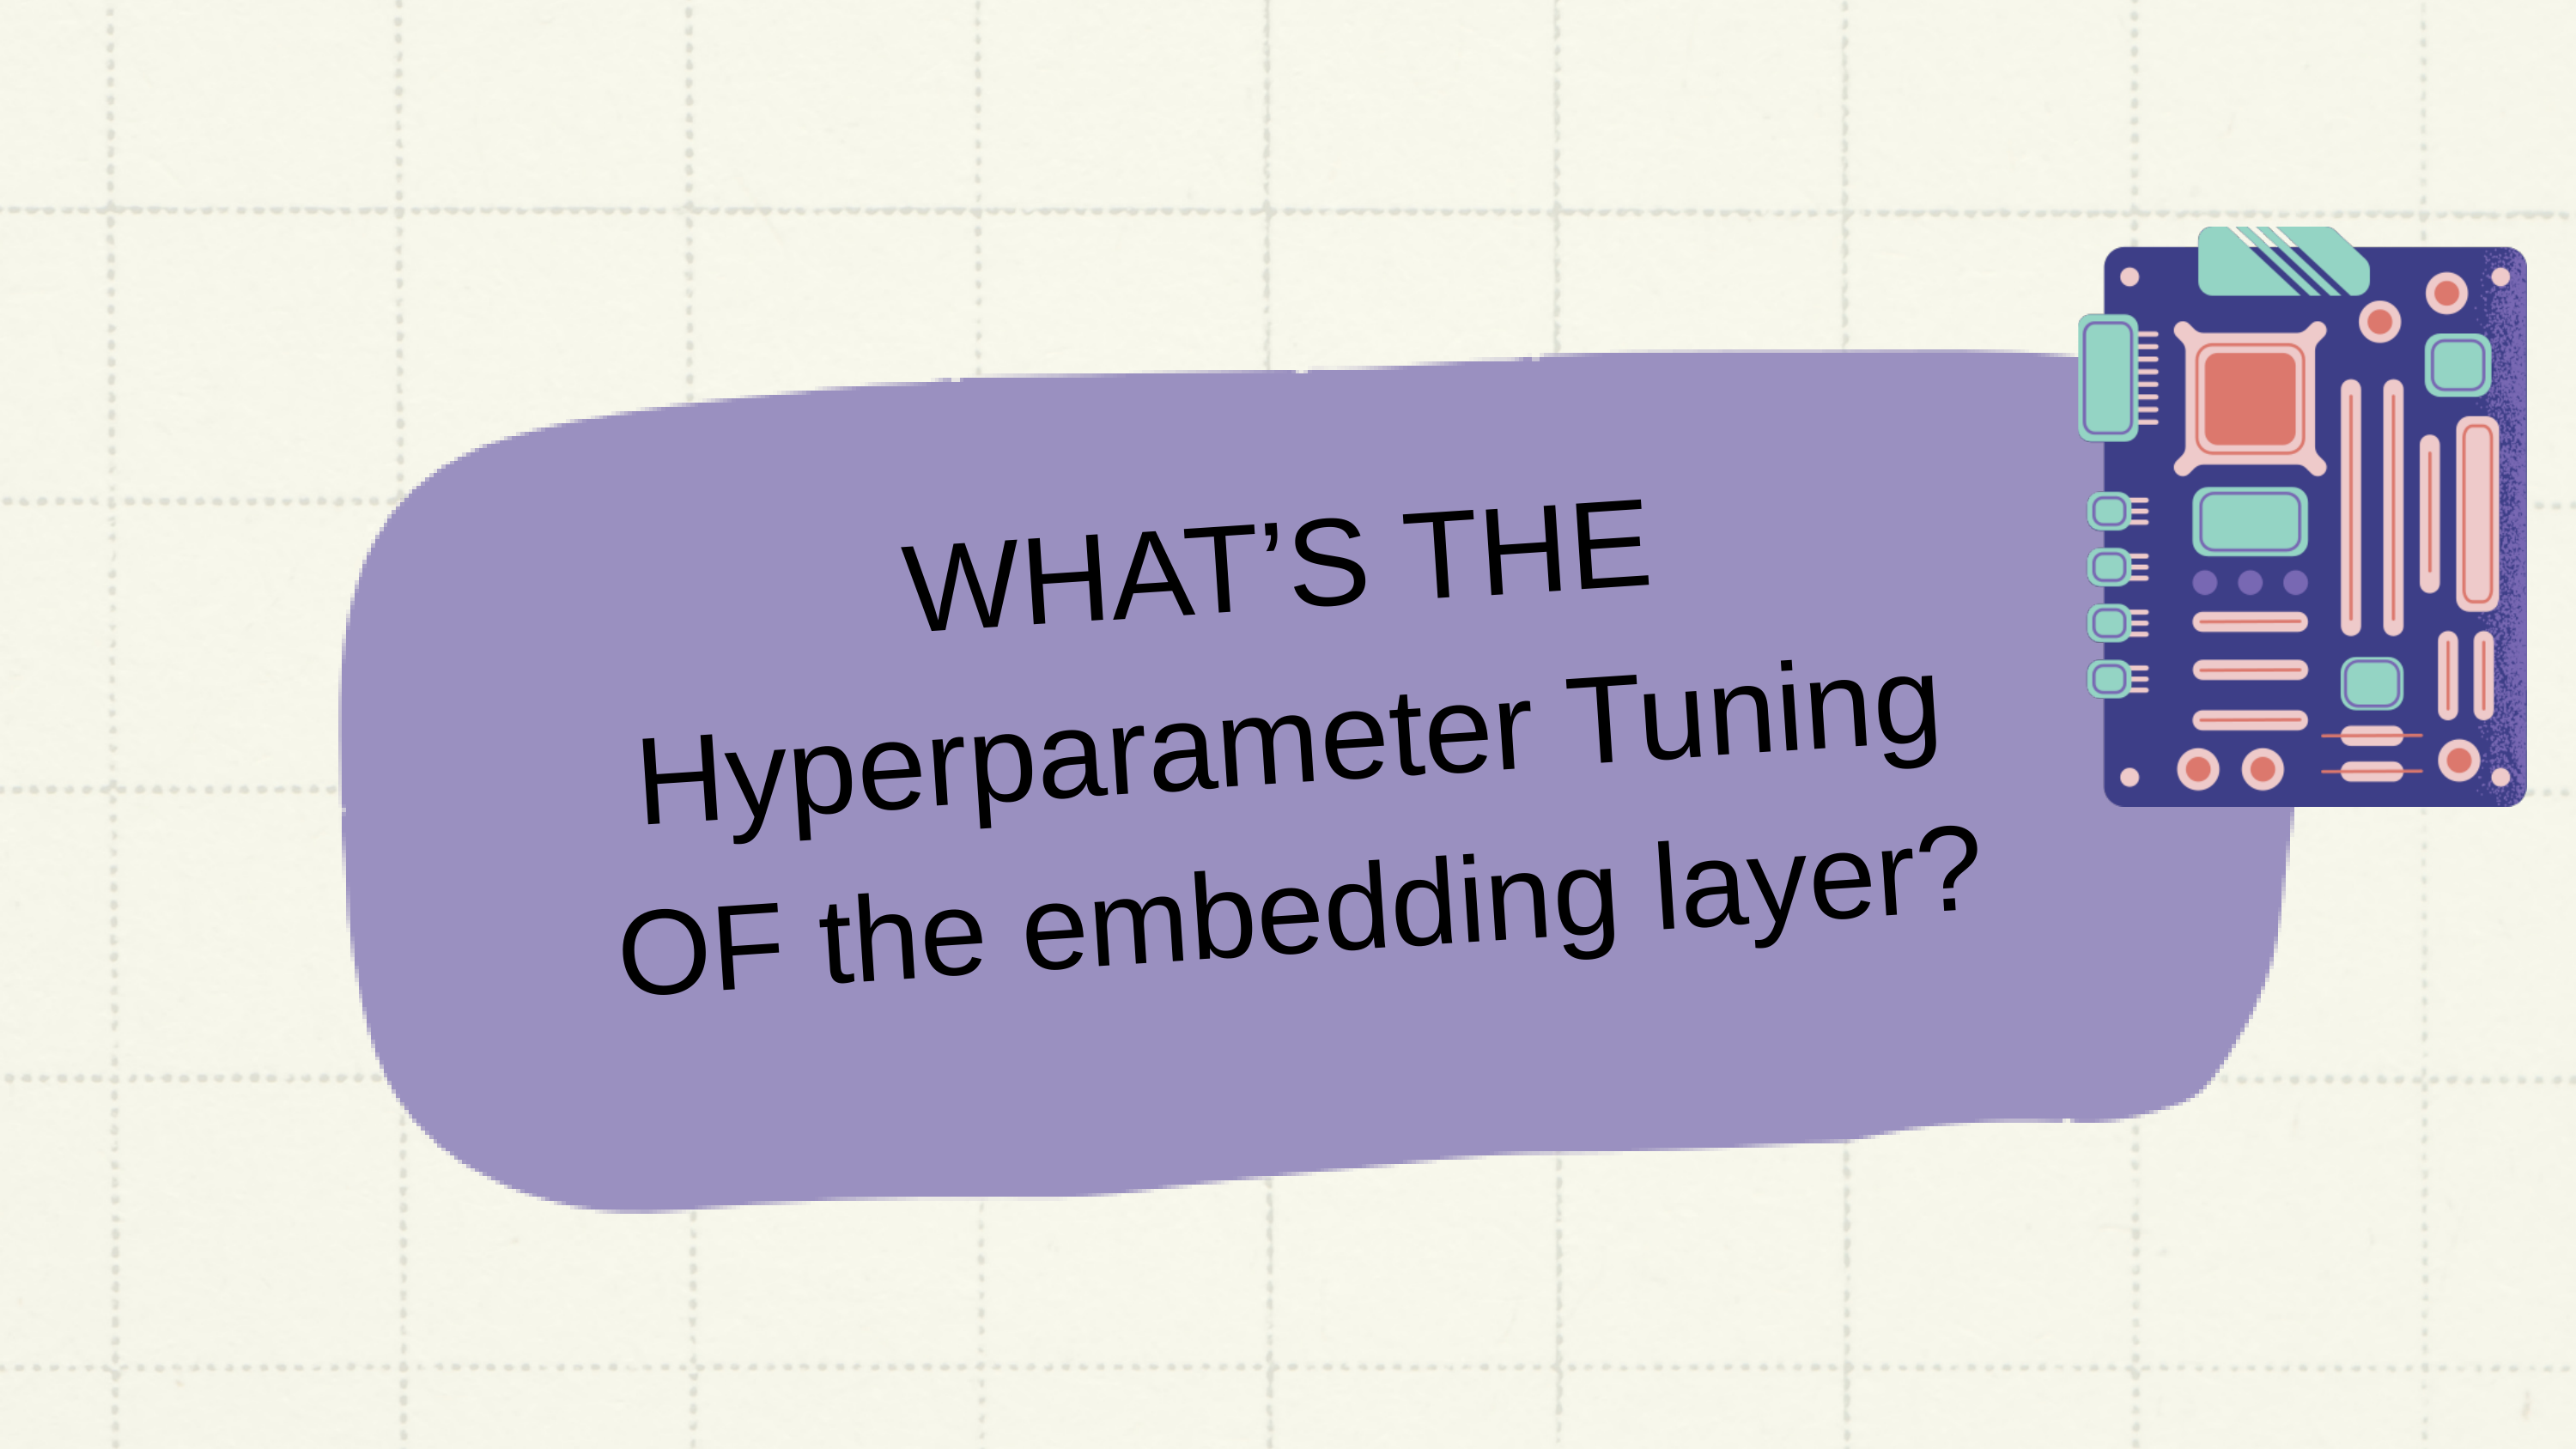

WHAT’S THE Hyperparameter Tuning
OF the embedding layer?